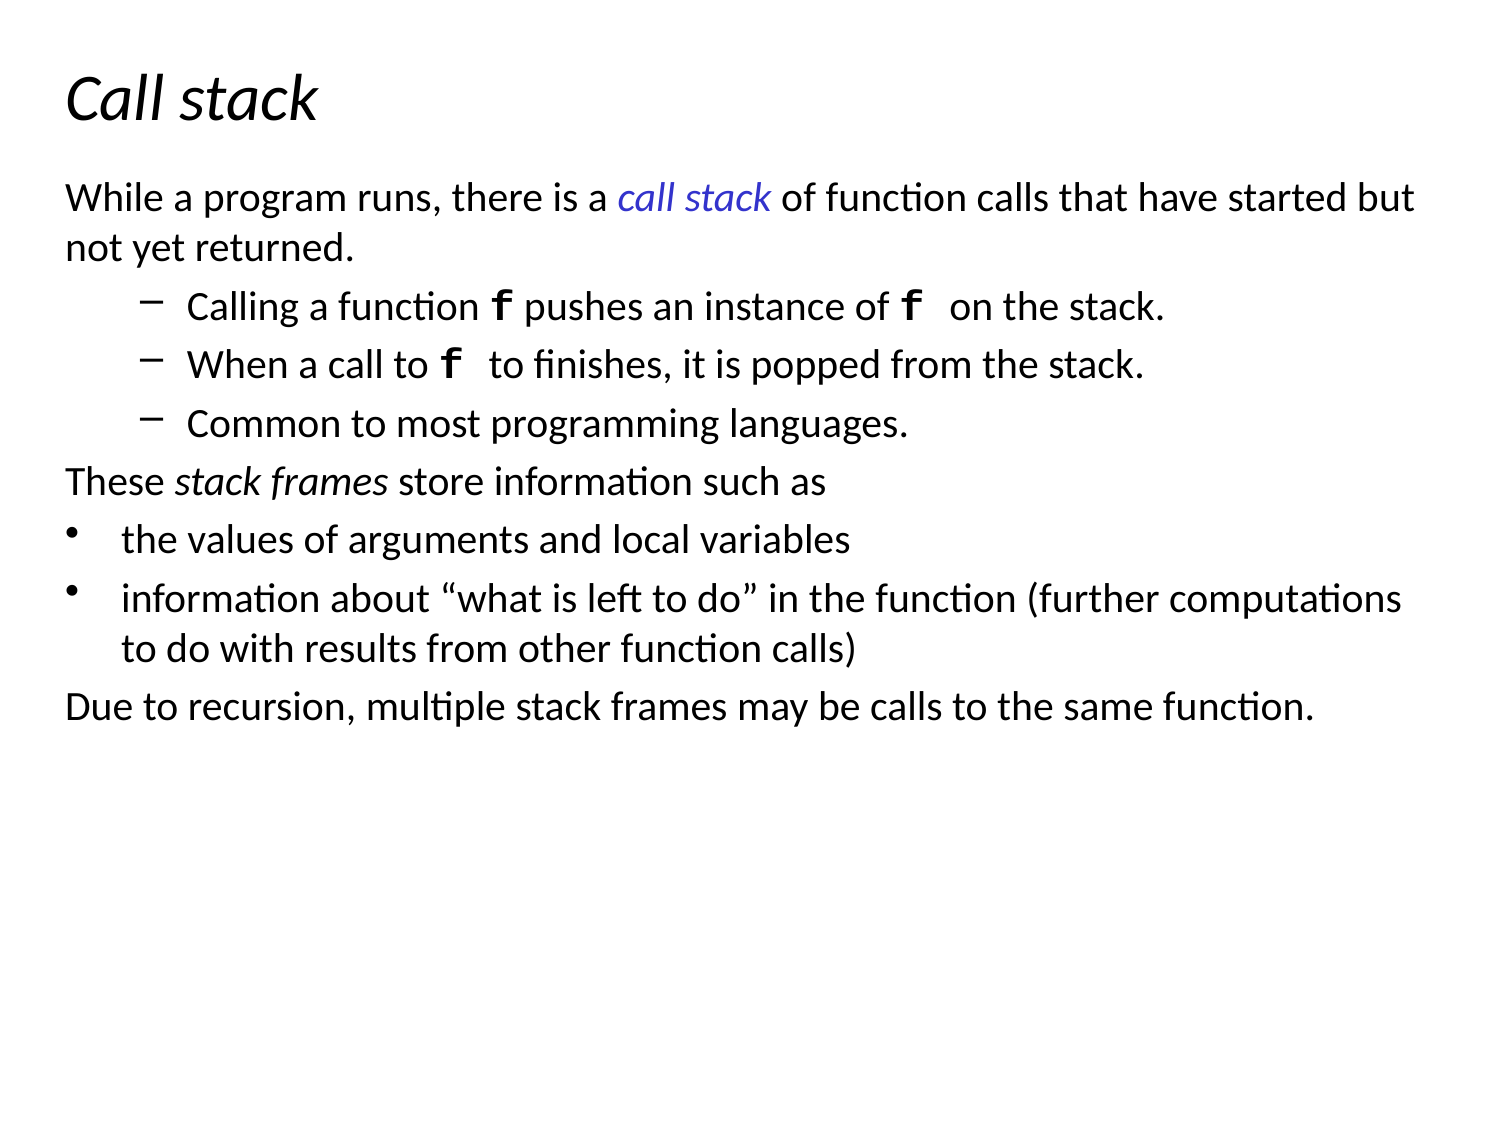

# Call stack
While a program runs, there is a call stack of function calls that have started but not yet returned.
Calling a function f pushes an instance of f on the stack.
When a call to f to finishes, it is popped from the stack.
Common to most programming languages.
These stack frames store information such as
the values of arguments and local variables
information about “what is left to do” in the function (further computations to do with results from other function calls)
Due to recursion, multiple stack frames may be calls to the same function.